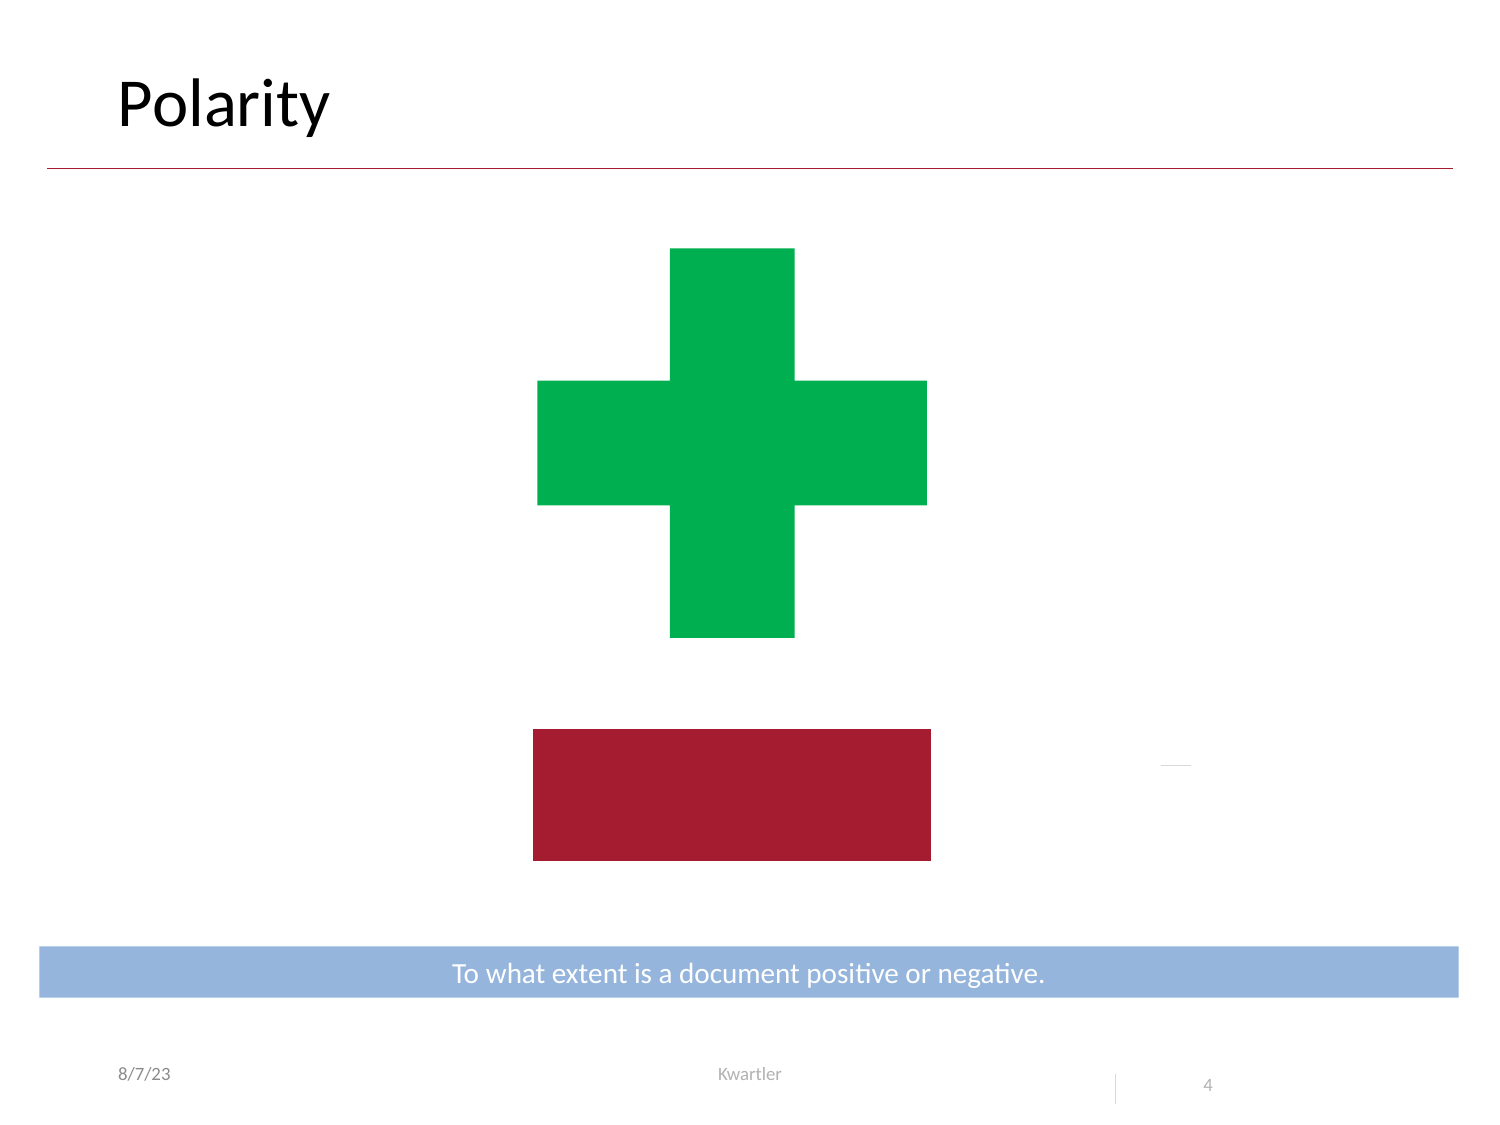

# Polarity

To what extent is a document positive or negative.
8/7/23
Kwartler
4